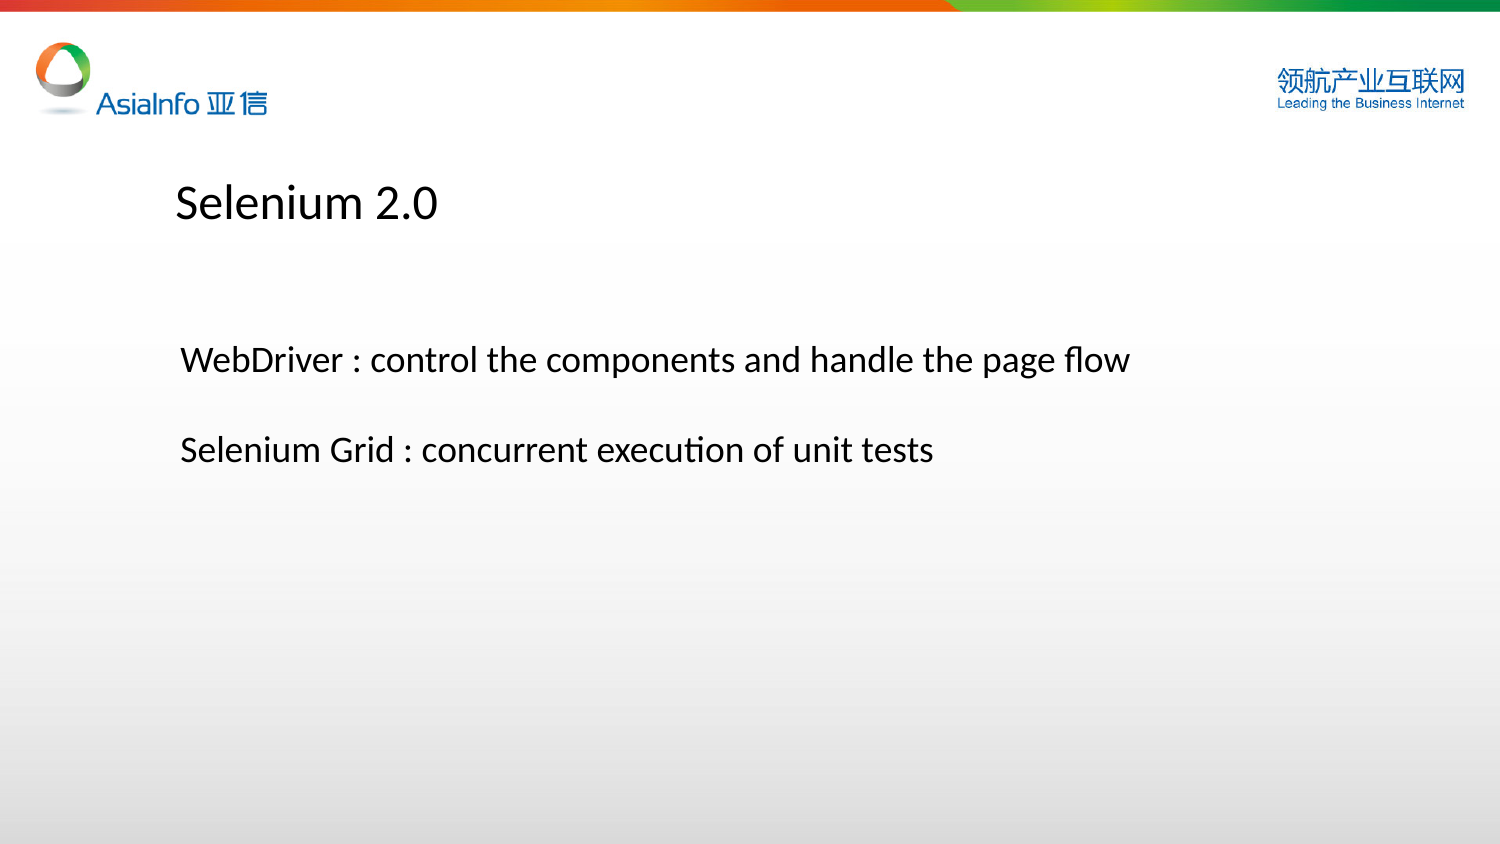

Selenium 2.0
WebDriver : control the components and handle the page flow

Selenium Grid : concurrent execution of unit tests